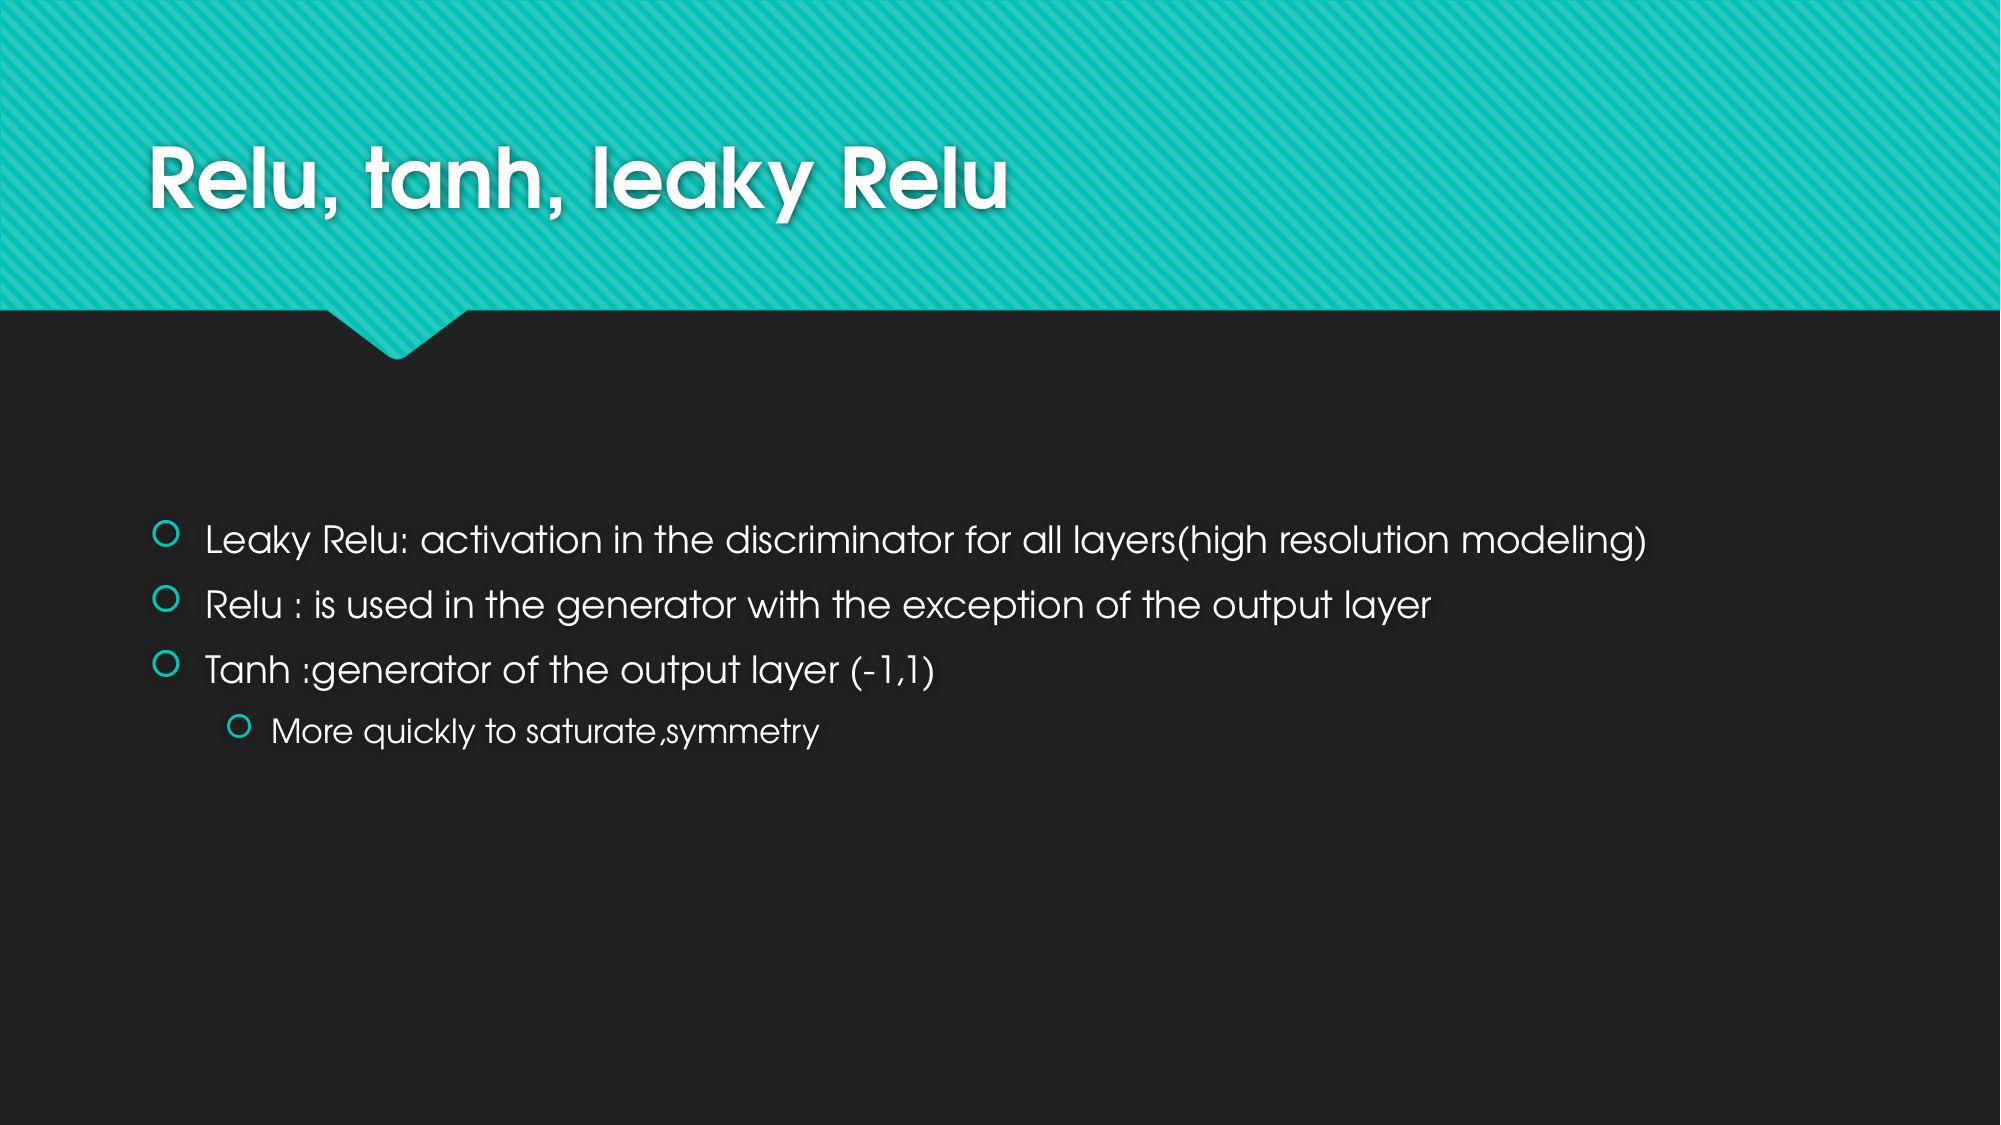

# Relu, tanh, leaky Relu
Leaky Relu: activation in the discriminator for all layers(high resolution modeling)
Relu : is used in the generator with the exception of the output layer
Tanh :generator of the output layer (-1,1)
More quickly to saturate,symmetry